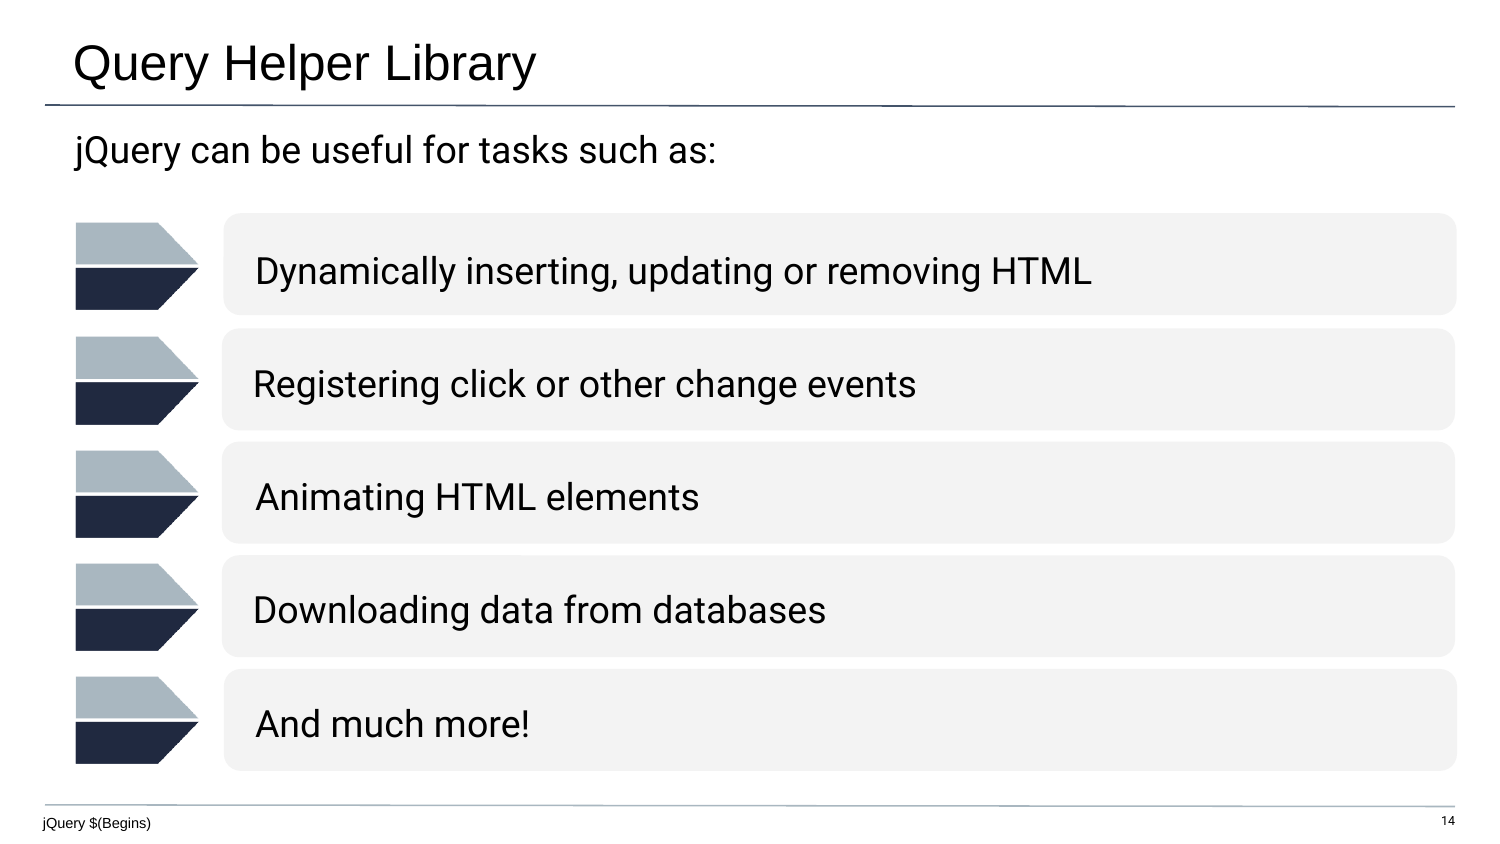

# Query Helper Library
jQuery can be useful for tasks such as:
Dynamically inserting, updating or removing HTML
Registering click or other change events
Animating HTML elements
Downloading data from databases
And much more!
jQuery $(Begins)